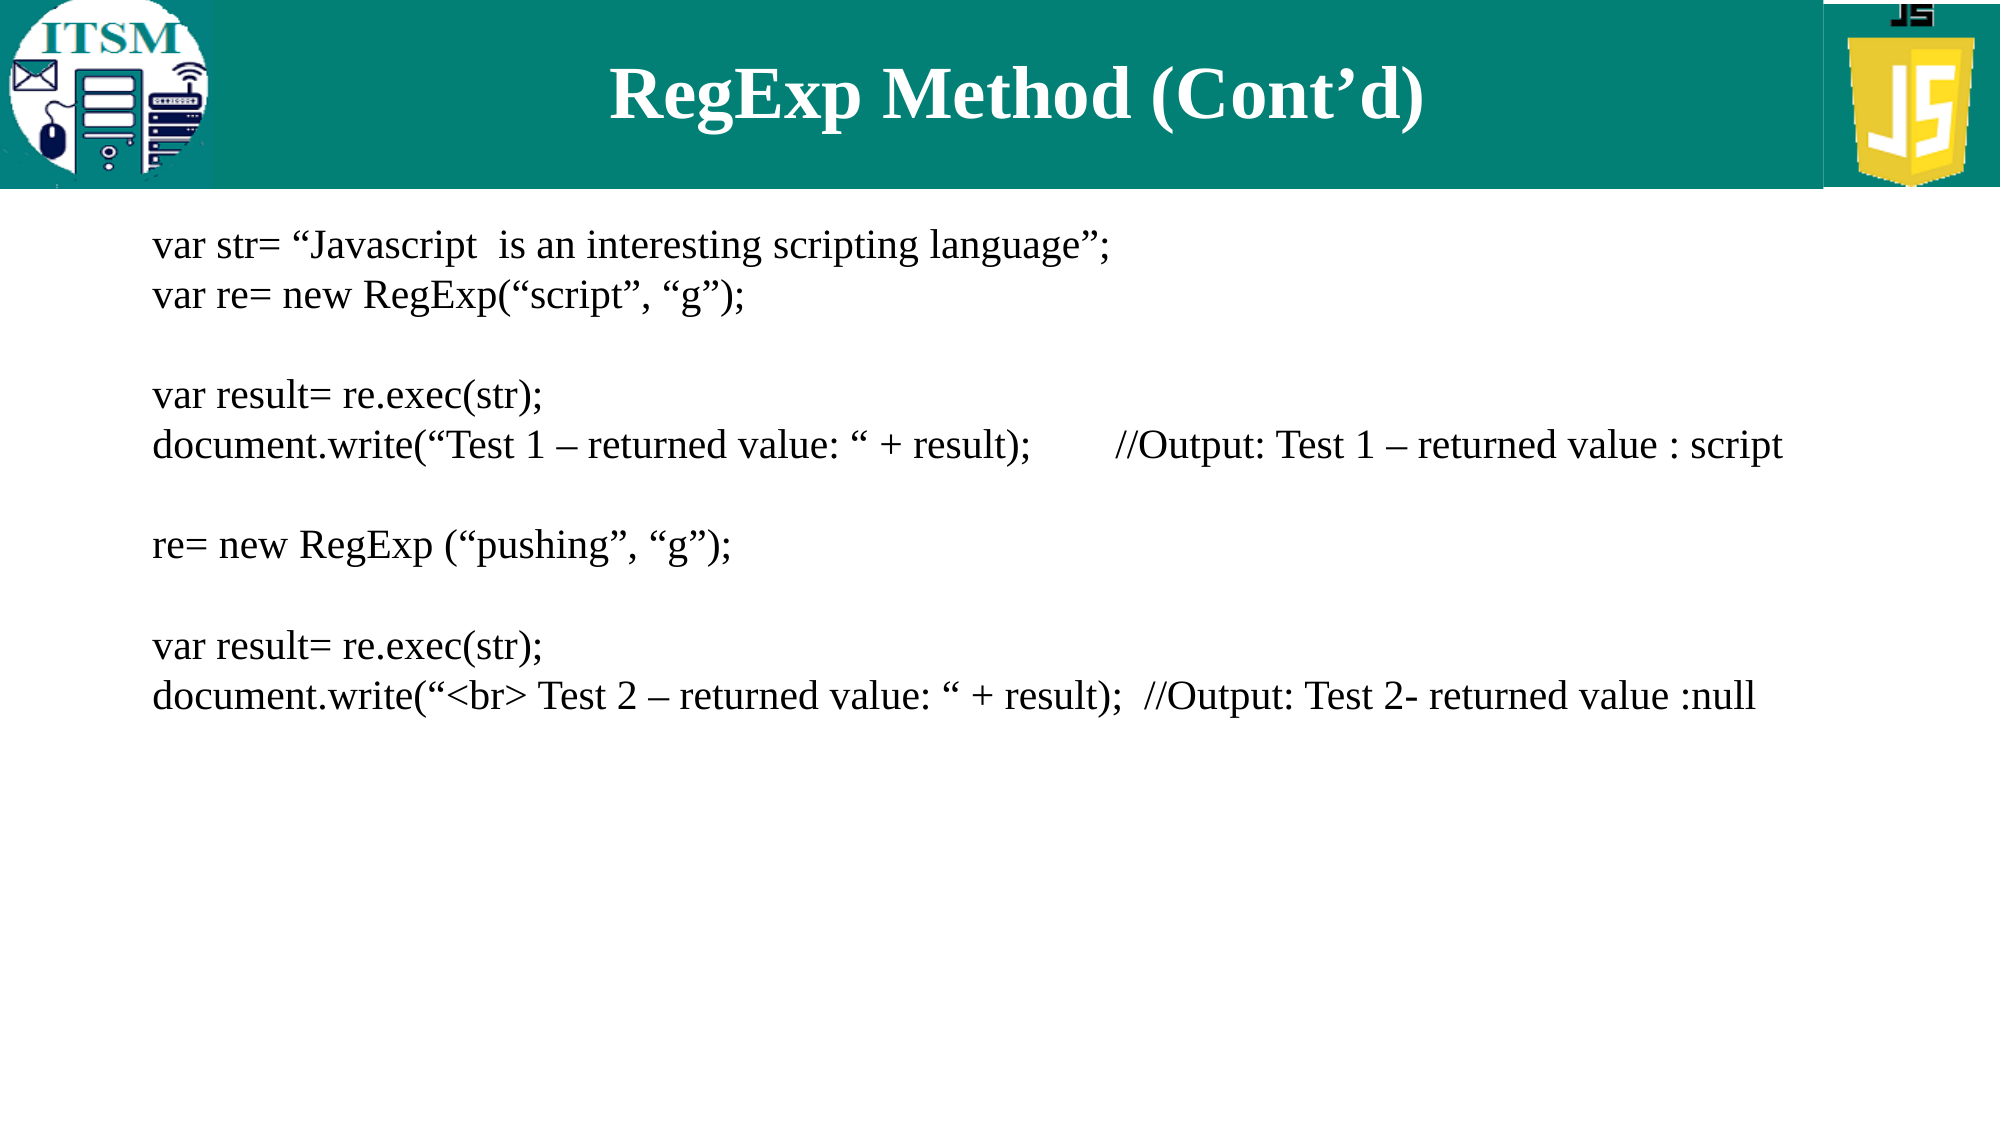

# RegExp Method (Cont’d)
var str= “Javascript  is an interesting scripting language”;
var re= new RegExp(“script”, “g”);

var result= re.exec(str);
document.write(“Test 1 – returned value: “ + result);        //Output: Test 1 – returned value : script

re= new RegExp (“pushing”, “g”);

var result= re.exec(str);
document.write(“<br> Test 2 – returned value: “ + result);  //Output: Test 2- returned value :null